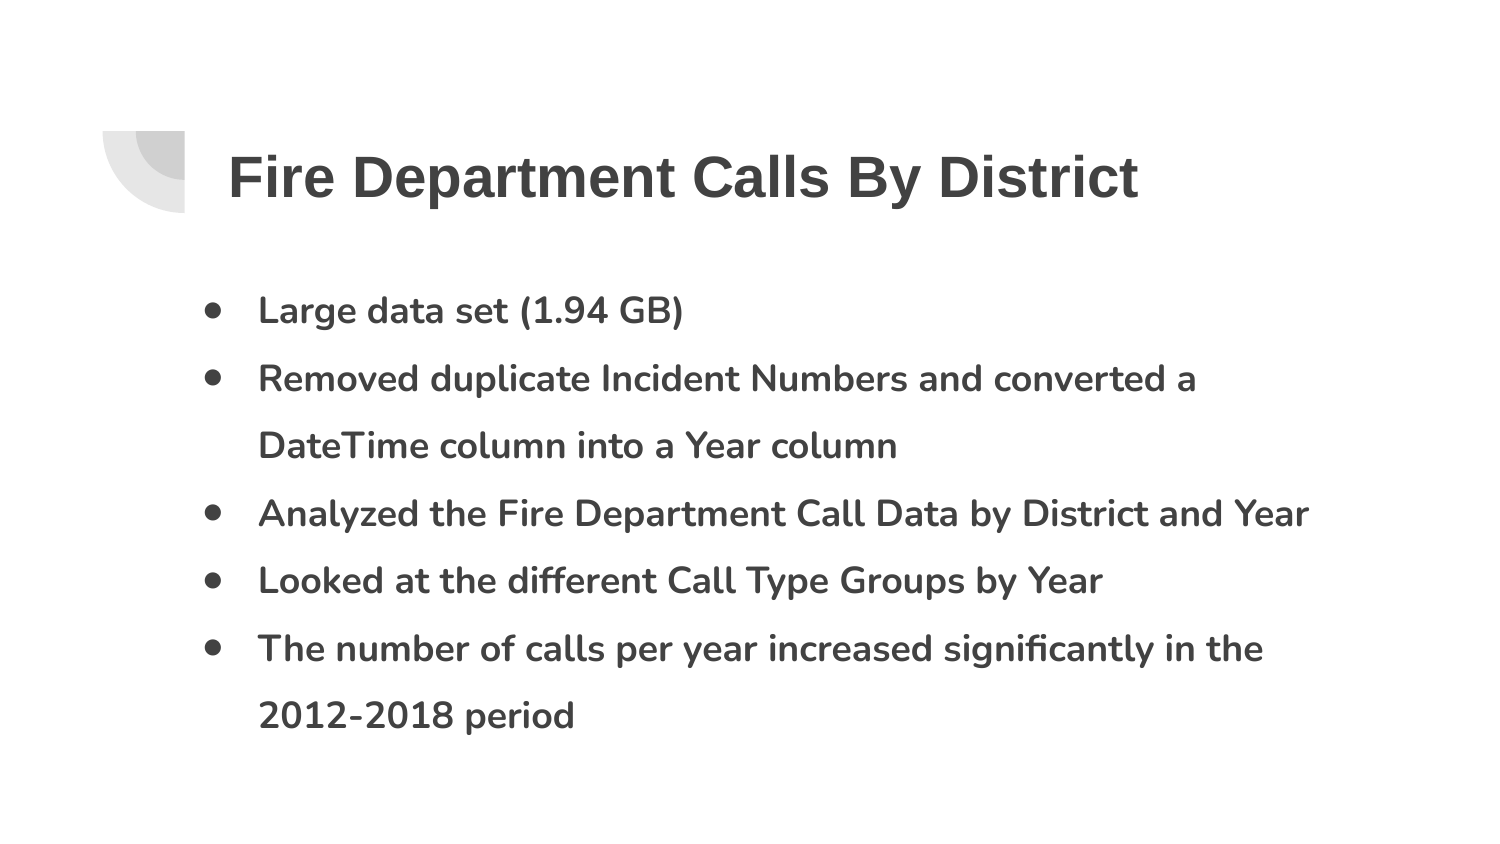

# Fire Department Calls By District
Large data set (1.94 GB)
Removed duplicate Incident Numbers and converted a DateTime column into a Year column
Analyzed the Fire Department Call Data by District and Year
Looked at the different Call Type Groups by Year
The number of calls per year increased significantly in the 2012-2018 period